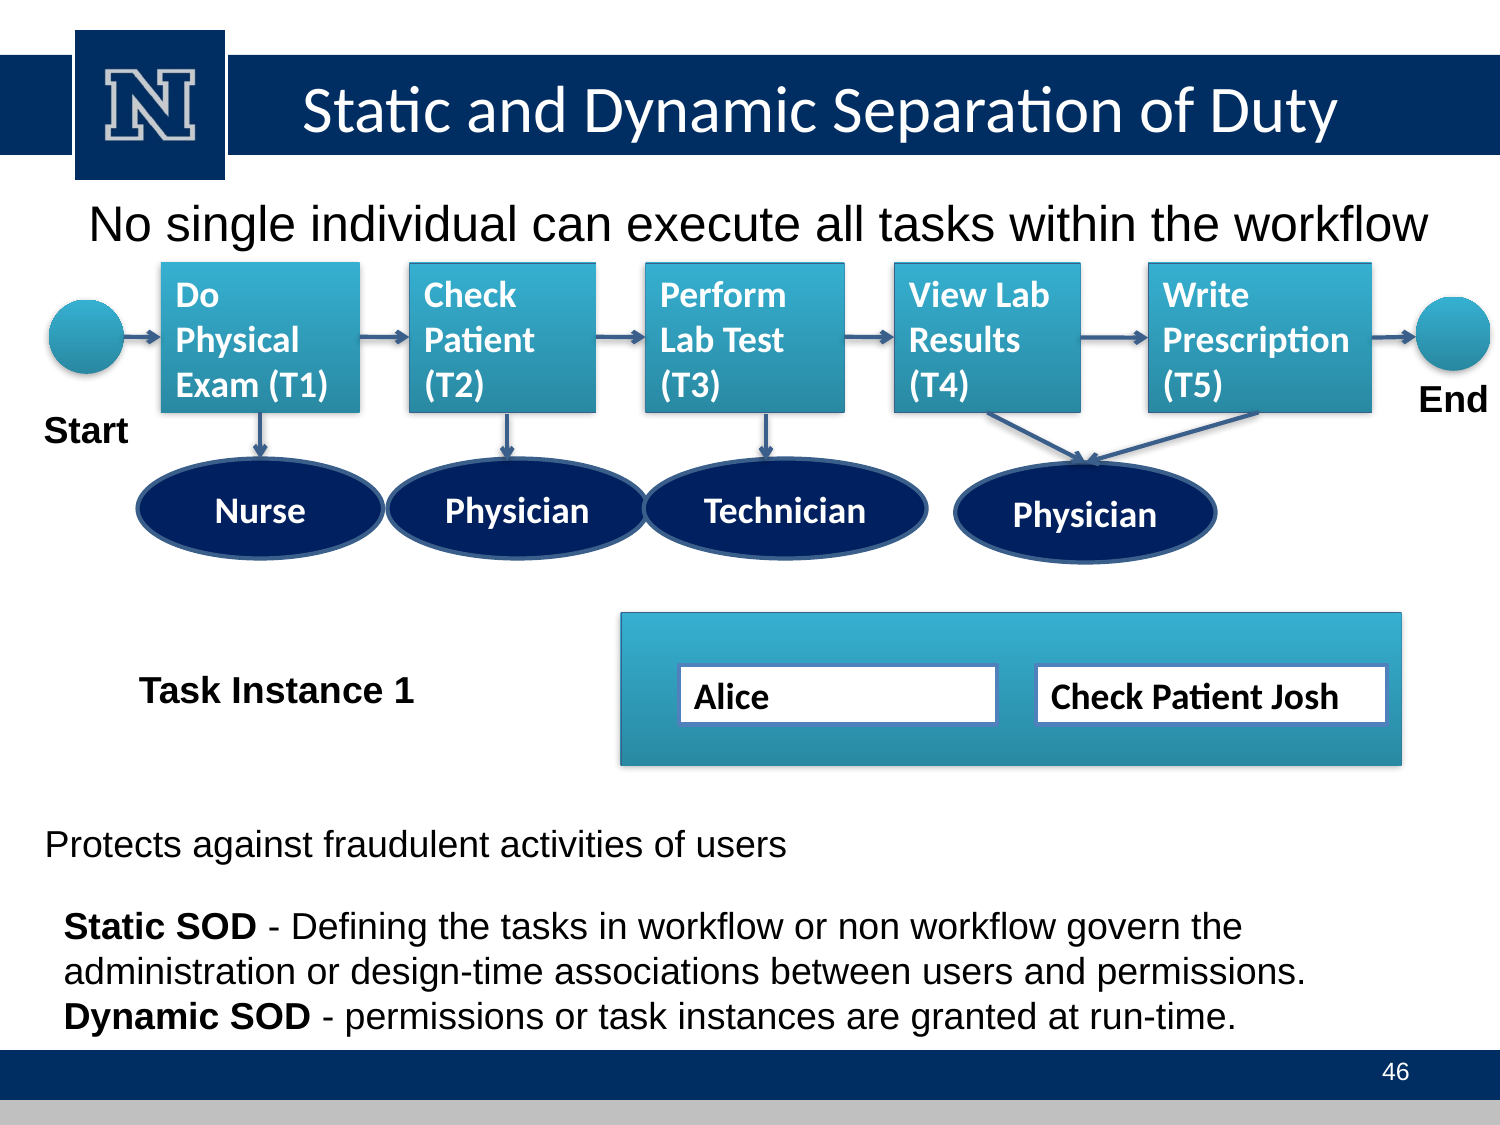

# Static and Dynamic Separation of Duty
No single individual can execute all tasks within the workflow
Do Physical Exam (T1)
Check Patient (T2)
Perform Lab Test (T3)
View Lab Results (T4)
Write Prescription (T5)

End
Start
Nurse
Physician
Technician
Physician

Alice
Check Patient Josh
Task Instance 1
Protects against fraudulent activities of users
Static SOD - Defining the tasks in workflow or non workflow govern the administration or design-time associations between users and permissions.
Dynamic SOD - permissions or task instances are granted at run-time.
46